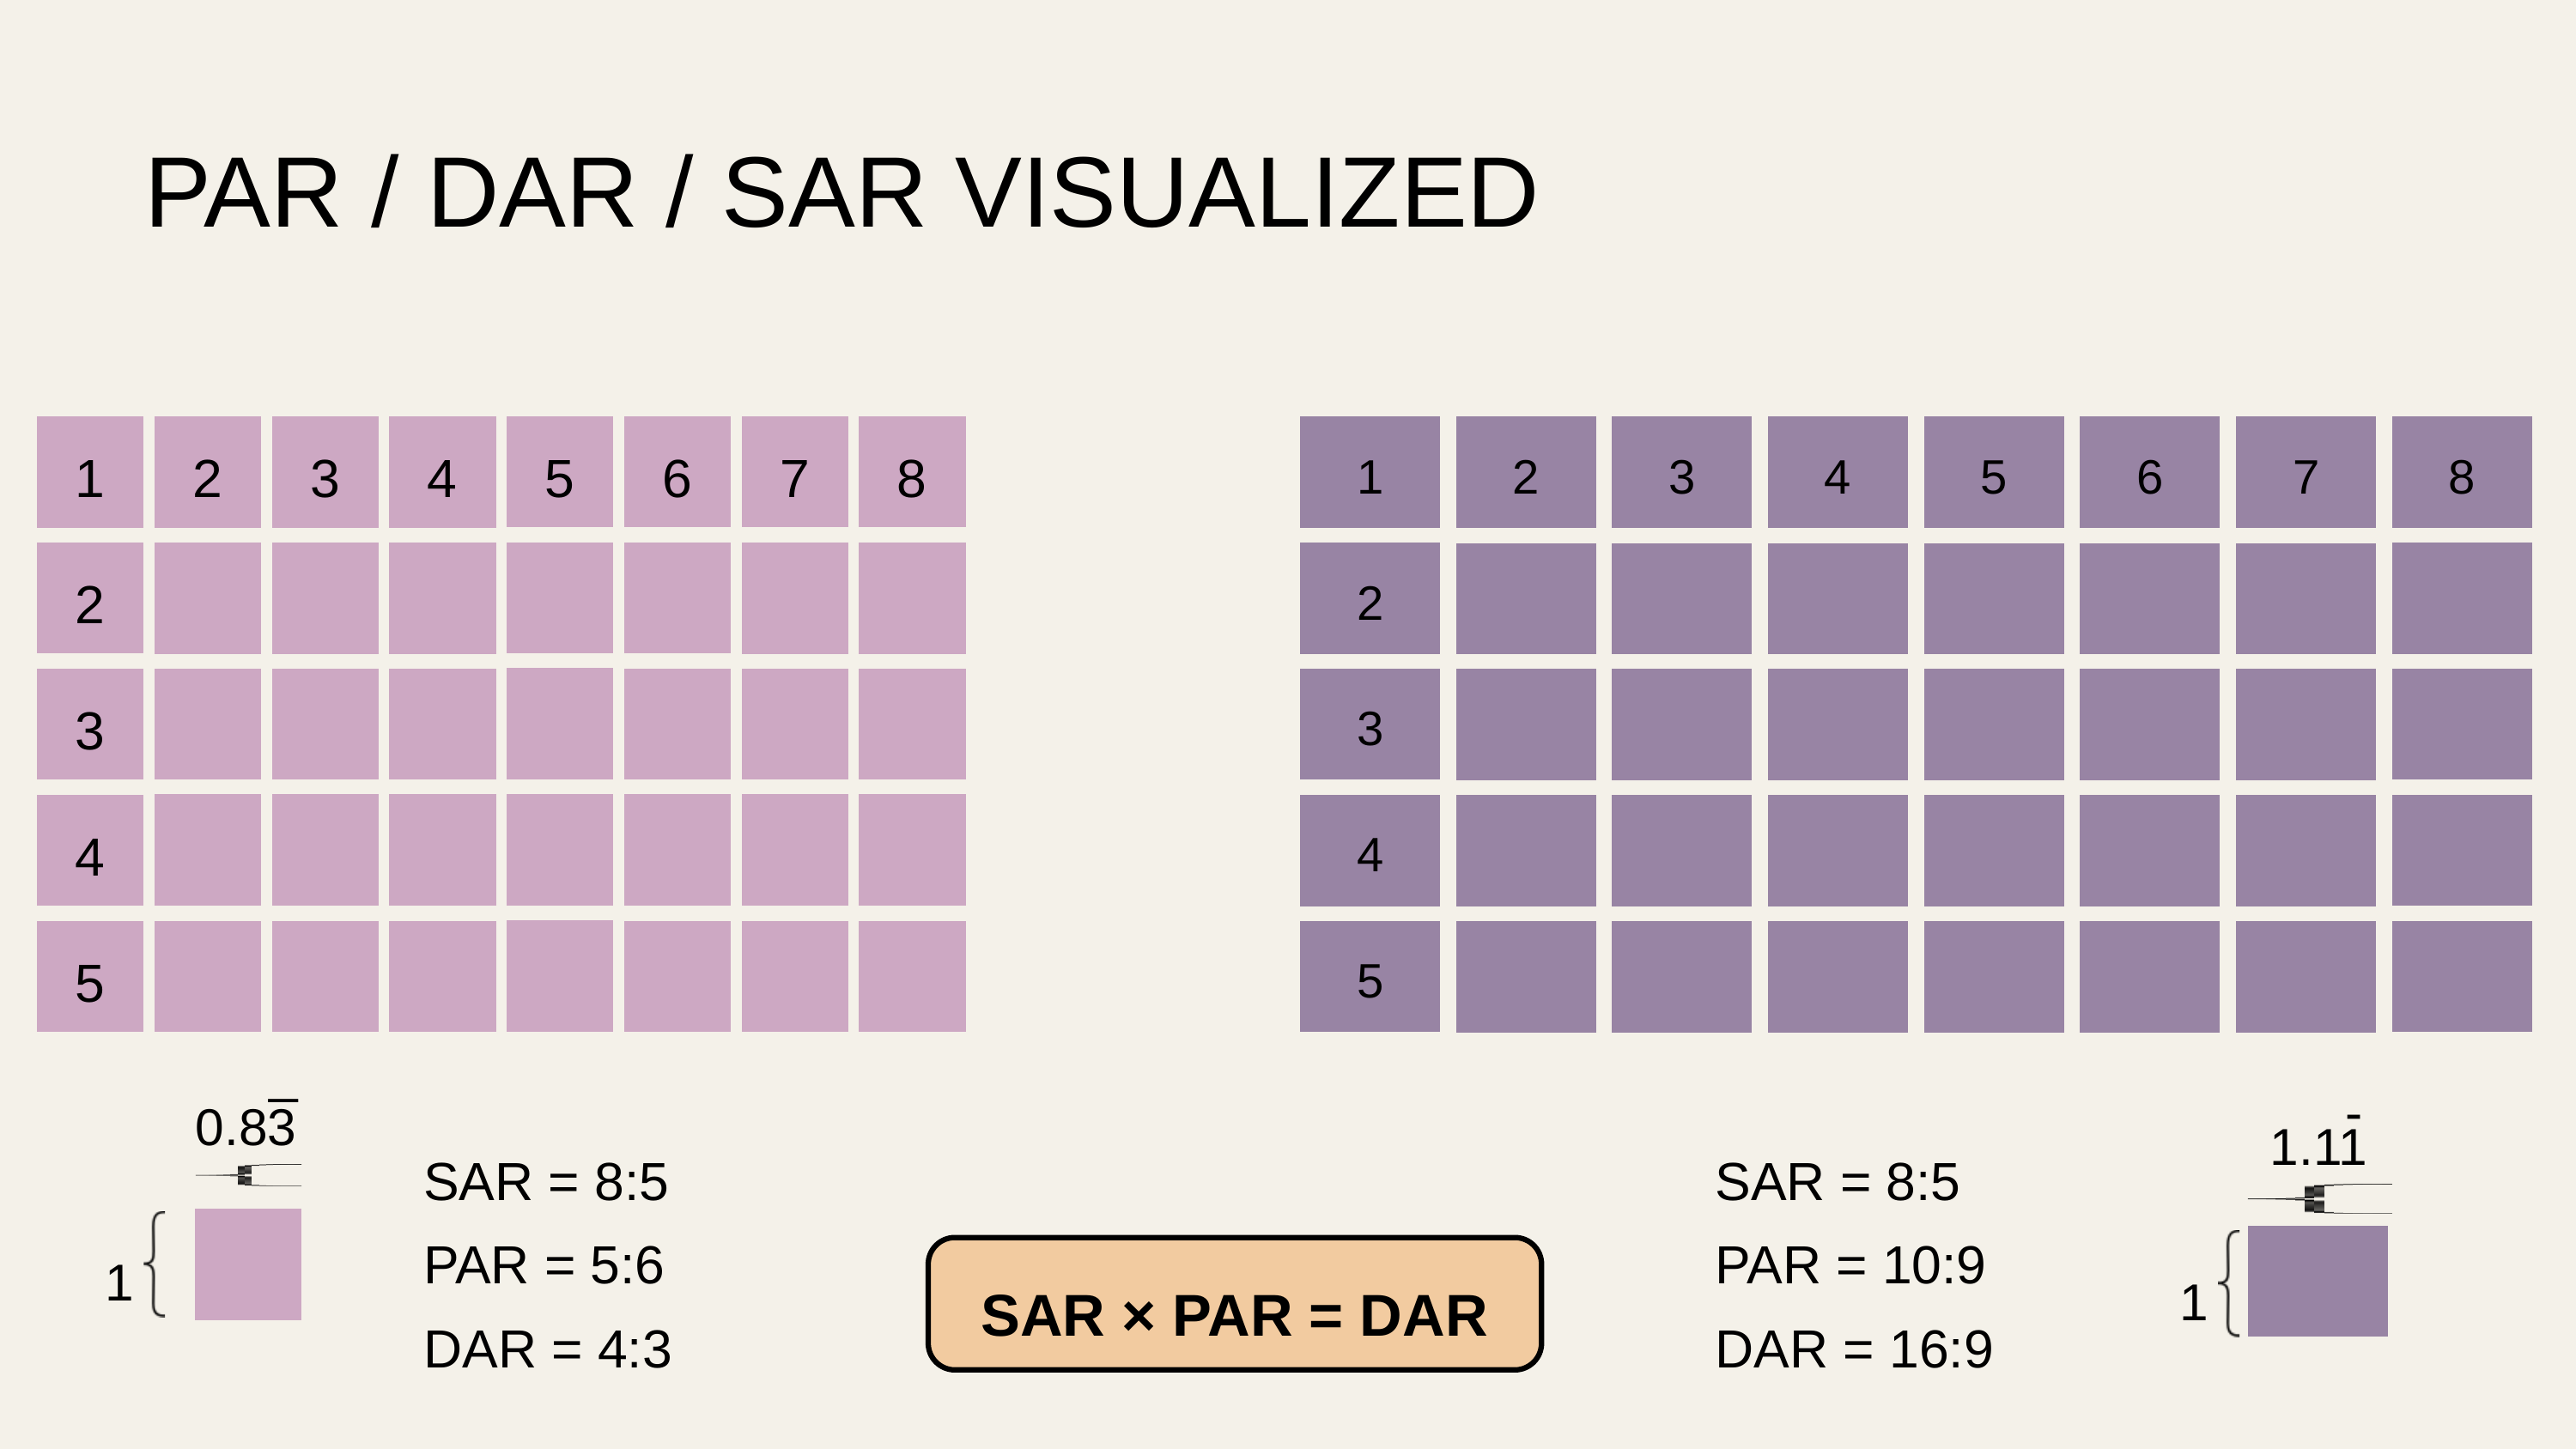

PAR / DAR / SAR VISUALIZED

8

1

2

3

4

5

6

7

5

6

7

8

1

2

3

4

2

3

4

5

2

3

4

5

_
-
0.83
1.11

SAR = 8:5
PAR = 5:6
DAR = 4:3
SAR = 8:5
PAR = 10:9
DAR = 16:9

SAR × PAR = DAR
1

1